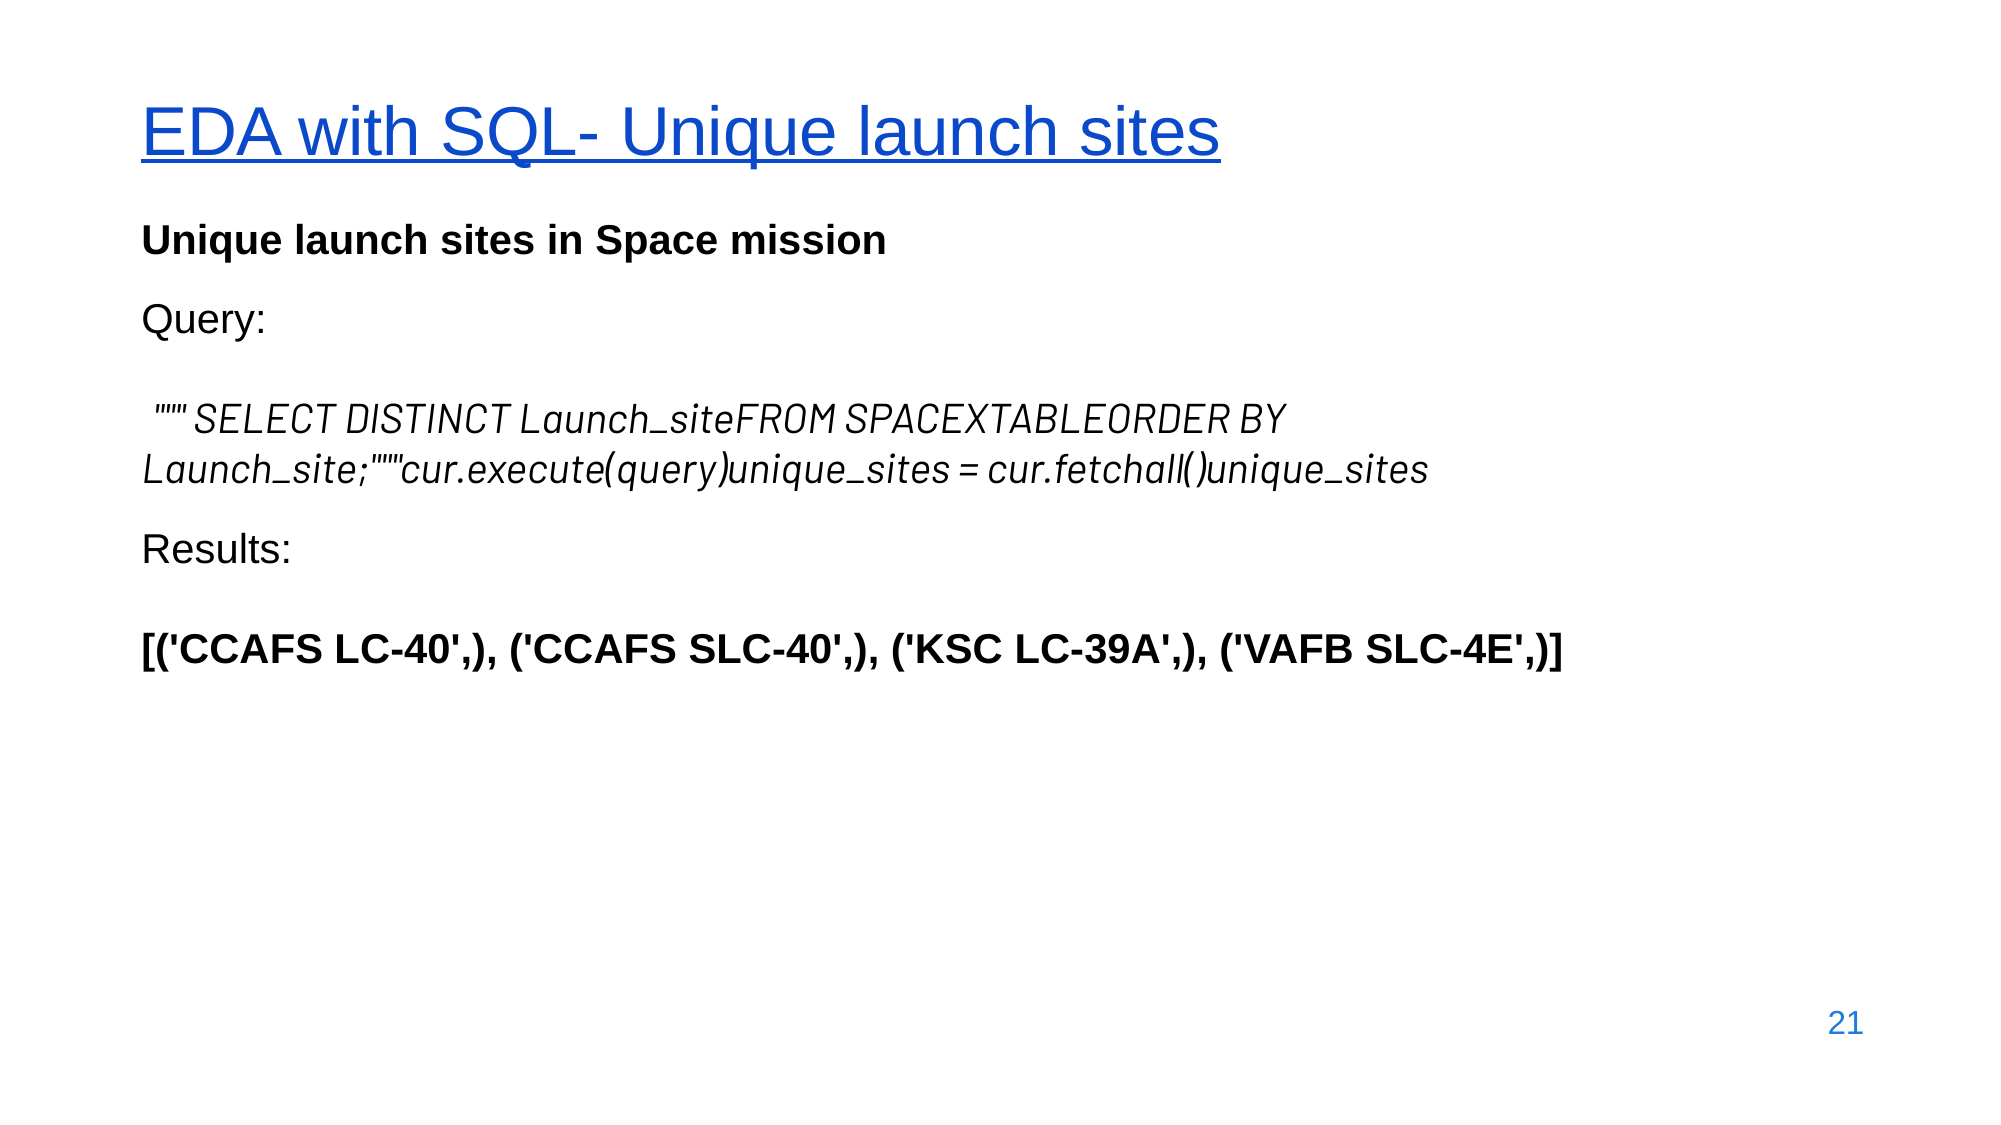

EDA with SQL- Unique launch sites
Unique launch sites in Space mission
Query:
 """ SELECT DISTINCT Launch_siteFROM SPACEXTABLEORDER BY Launch_site;"""cur.execute(query)unique_sites = cur.fetchall()unique_sites
Results:
[('CCAFS LC-40',), ('CCAFS SLC-40',), ('KSC LC-39A',), ('VAFB SLC-4E',)]
21